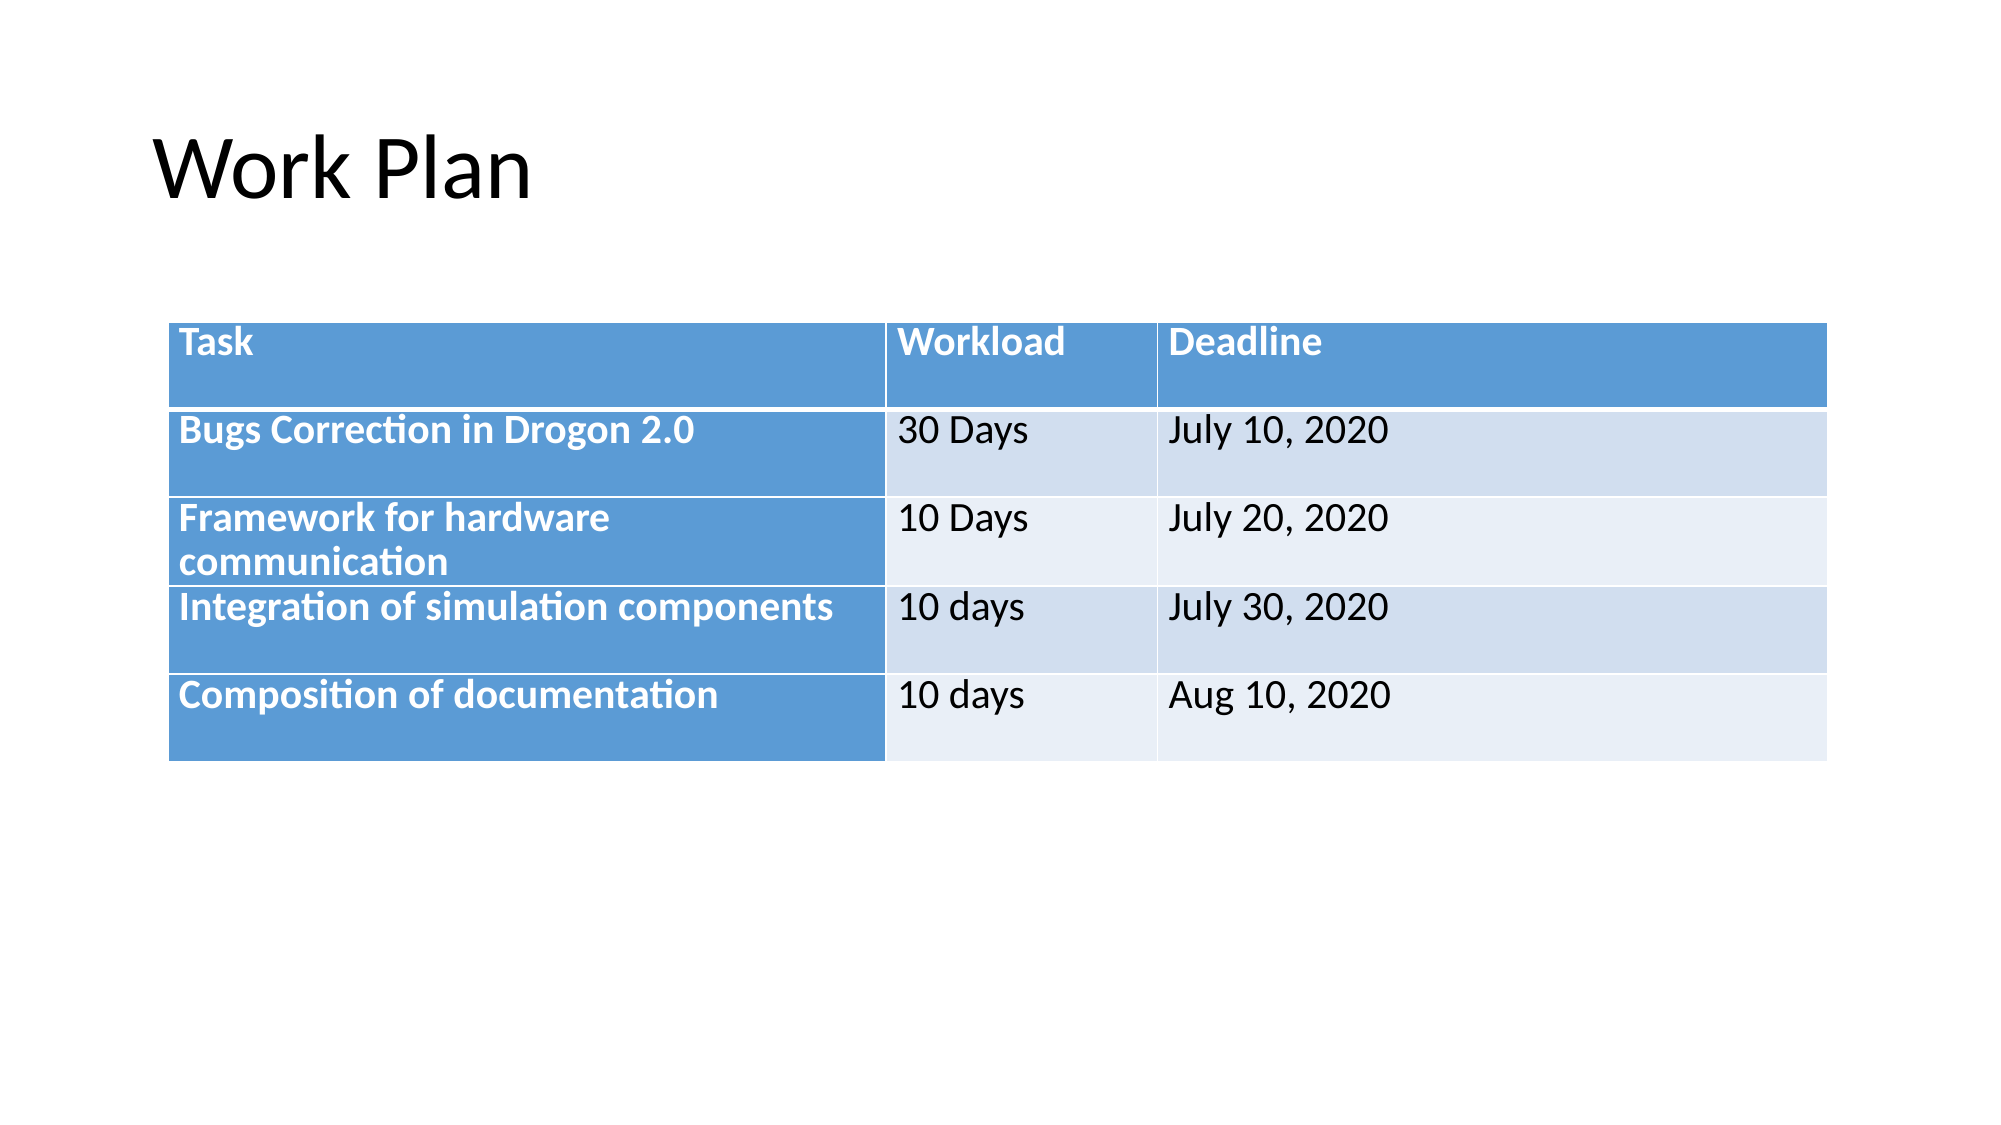

# Work Plan
| Task | Workload | Deadline |
| --- | --- | --- |
| Bugs Correction in Drogon 2.0 | 30 Days | July 10, 2020 |
| Framework for hardware communication | 10 Days | July 20, 2020 |
| Integration of simulation components | 10 days | July 30, 2020 |
| Composition of documentation | 10 days | Aug 10, 2020 |